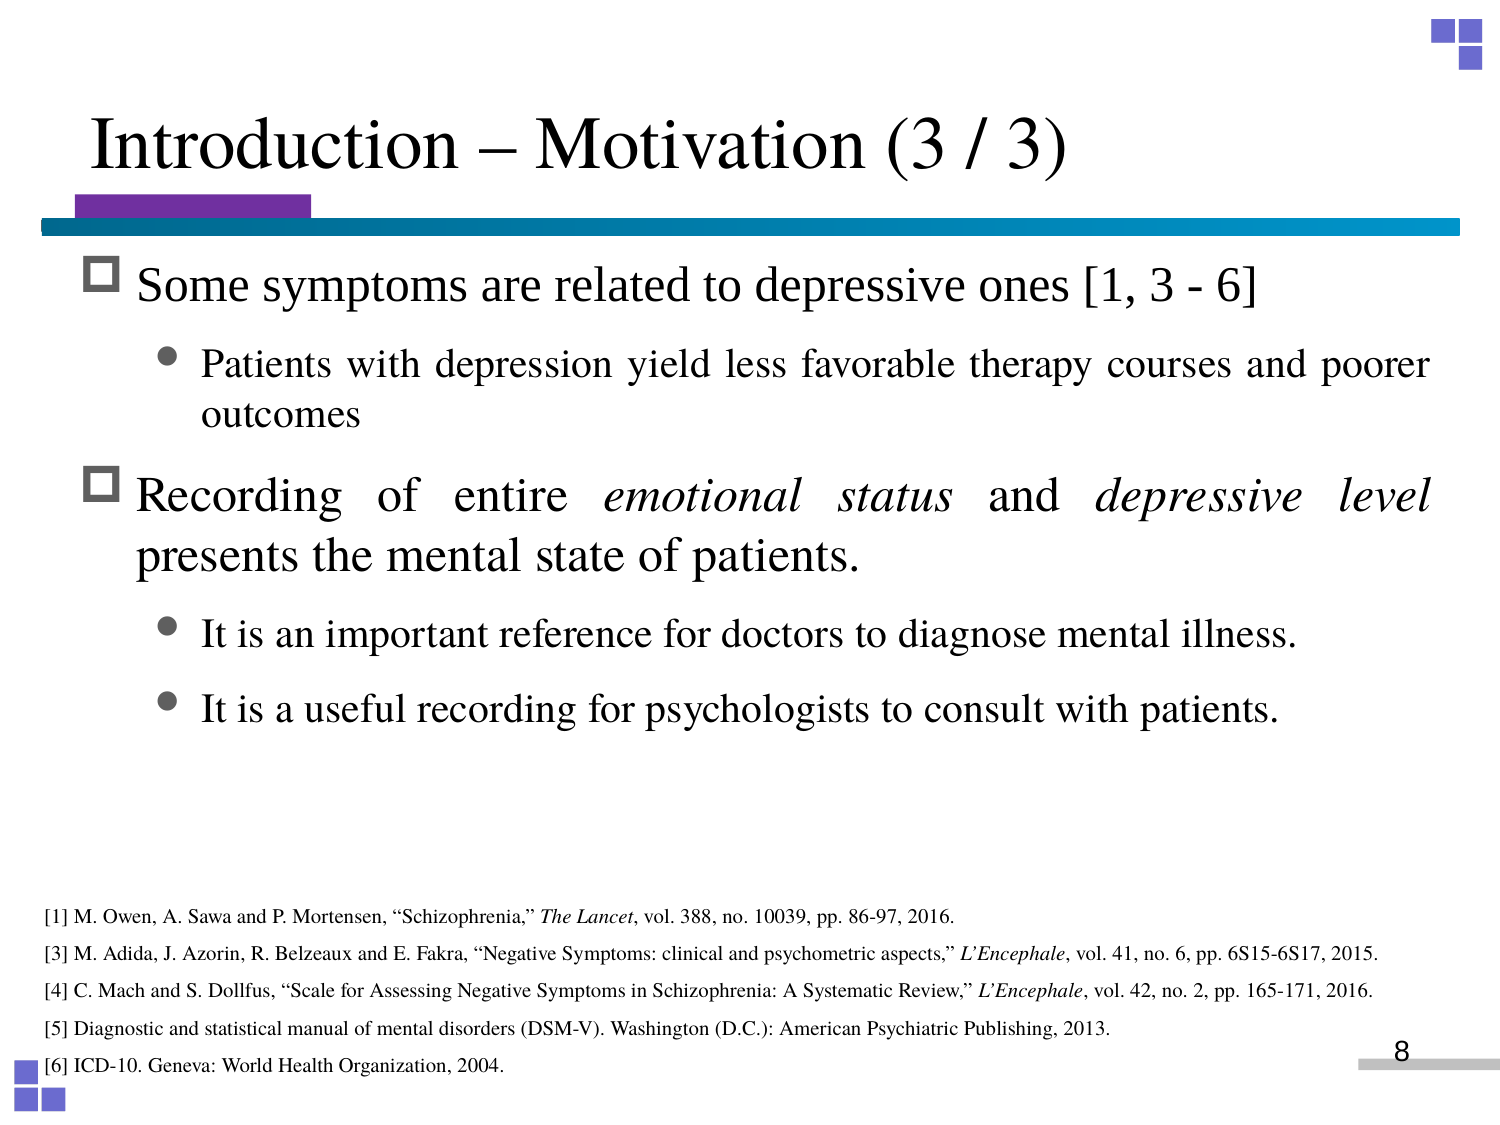

# Introduction – Motivation (3 / 3)
Some symptoms are related to depressive ones [1, 3 - 6]
Patients with depression yield less favorable therapy courses and poorer outcomes
Recording of entire emotional status and depressive level presents the mental state of patients.
It is an important reference for doctors to diagnose mental illness.
It is a useful recording for psychologists to consult with patients.

[1] M. Owen, A. Sawa and P. Mortensen, “Schizophrenia,” The Lancet, vol. 388, no. 10039, pp. 86-97, 2016.
[3] M. Adida, J. Azorin, R. Belzeaux and E. Fakra, “Negative Symptoms: clinical and psychometric aspects,” L’Encephale, vol. 41, no. 6, pp. 6S15-6S17, 2015.
[4] C. Mach and S. Dollfus, “Scale for Assessing Negative Symptoms in Schizophrenia: A Systematic Review,” L’Encephale, vol. 42, no. 2, pp. 165-171, 2016.
[5] Diagnostic and statistical manual of mental disorders (DSM-V). Washington (D.C.): American Psychiatric Publishing, 2013.
[6] ICD-10. Geneva: World Health Organization, 2004.
8